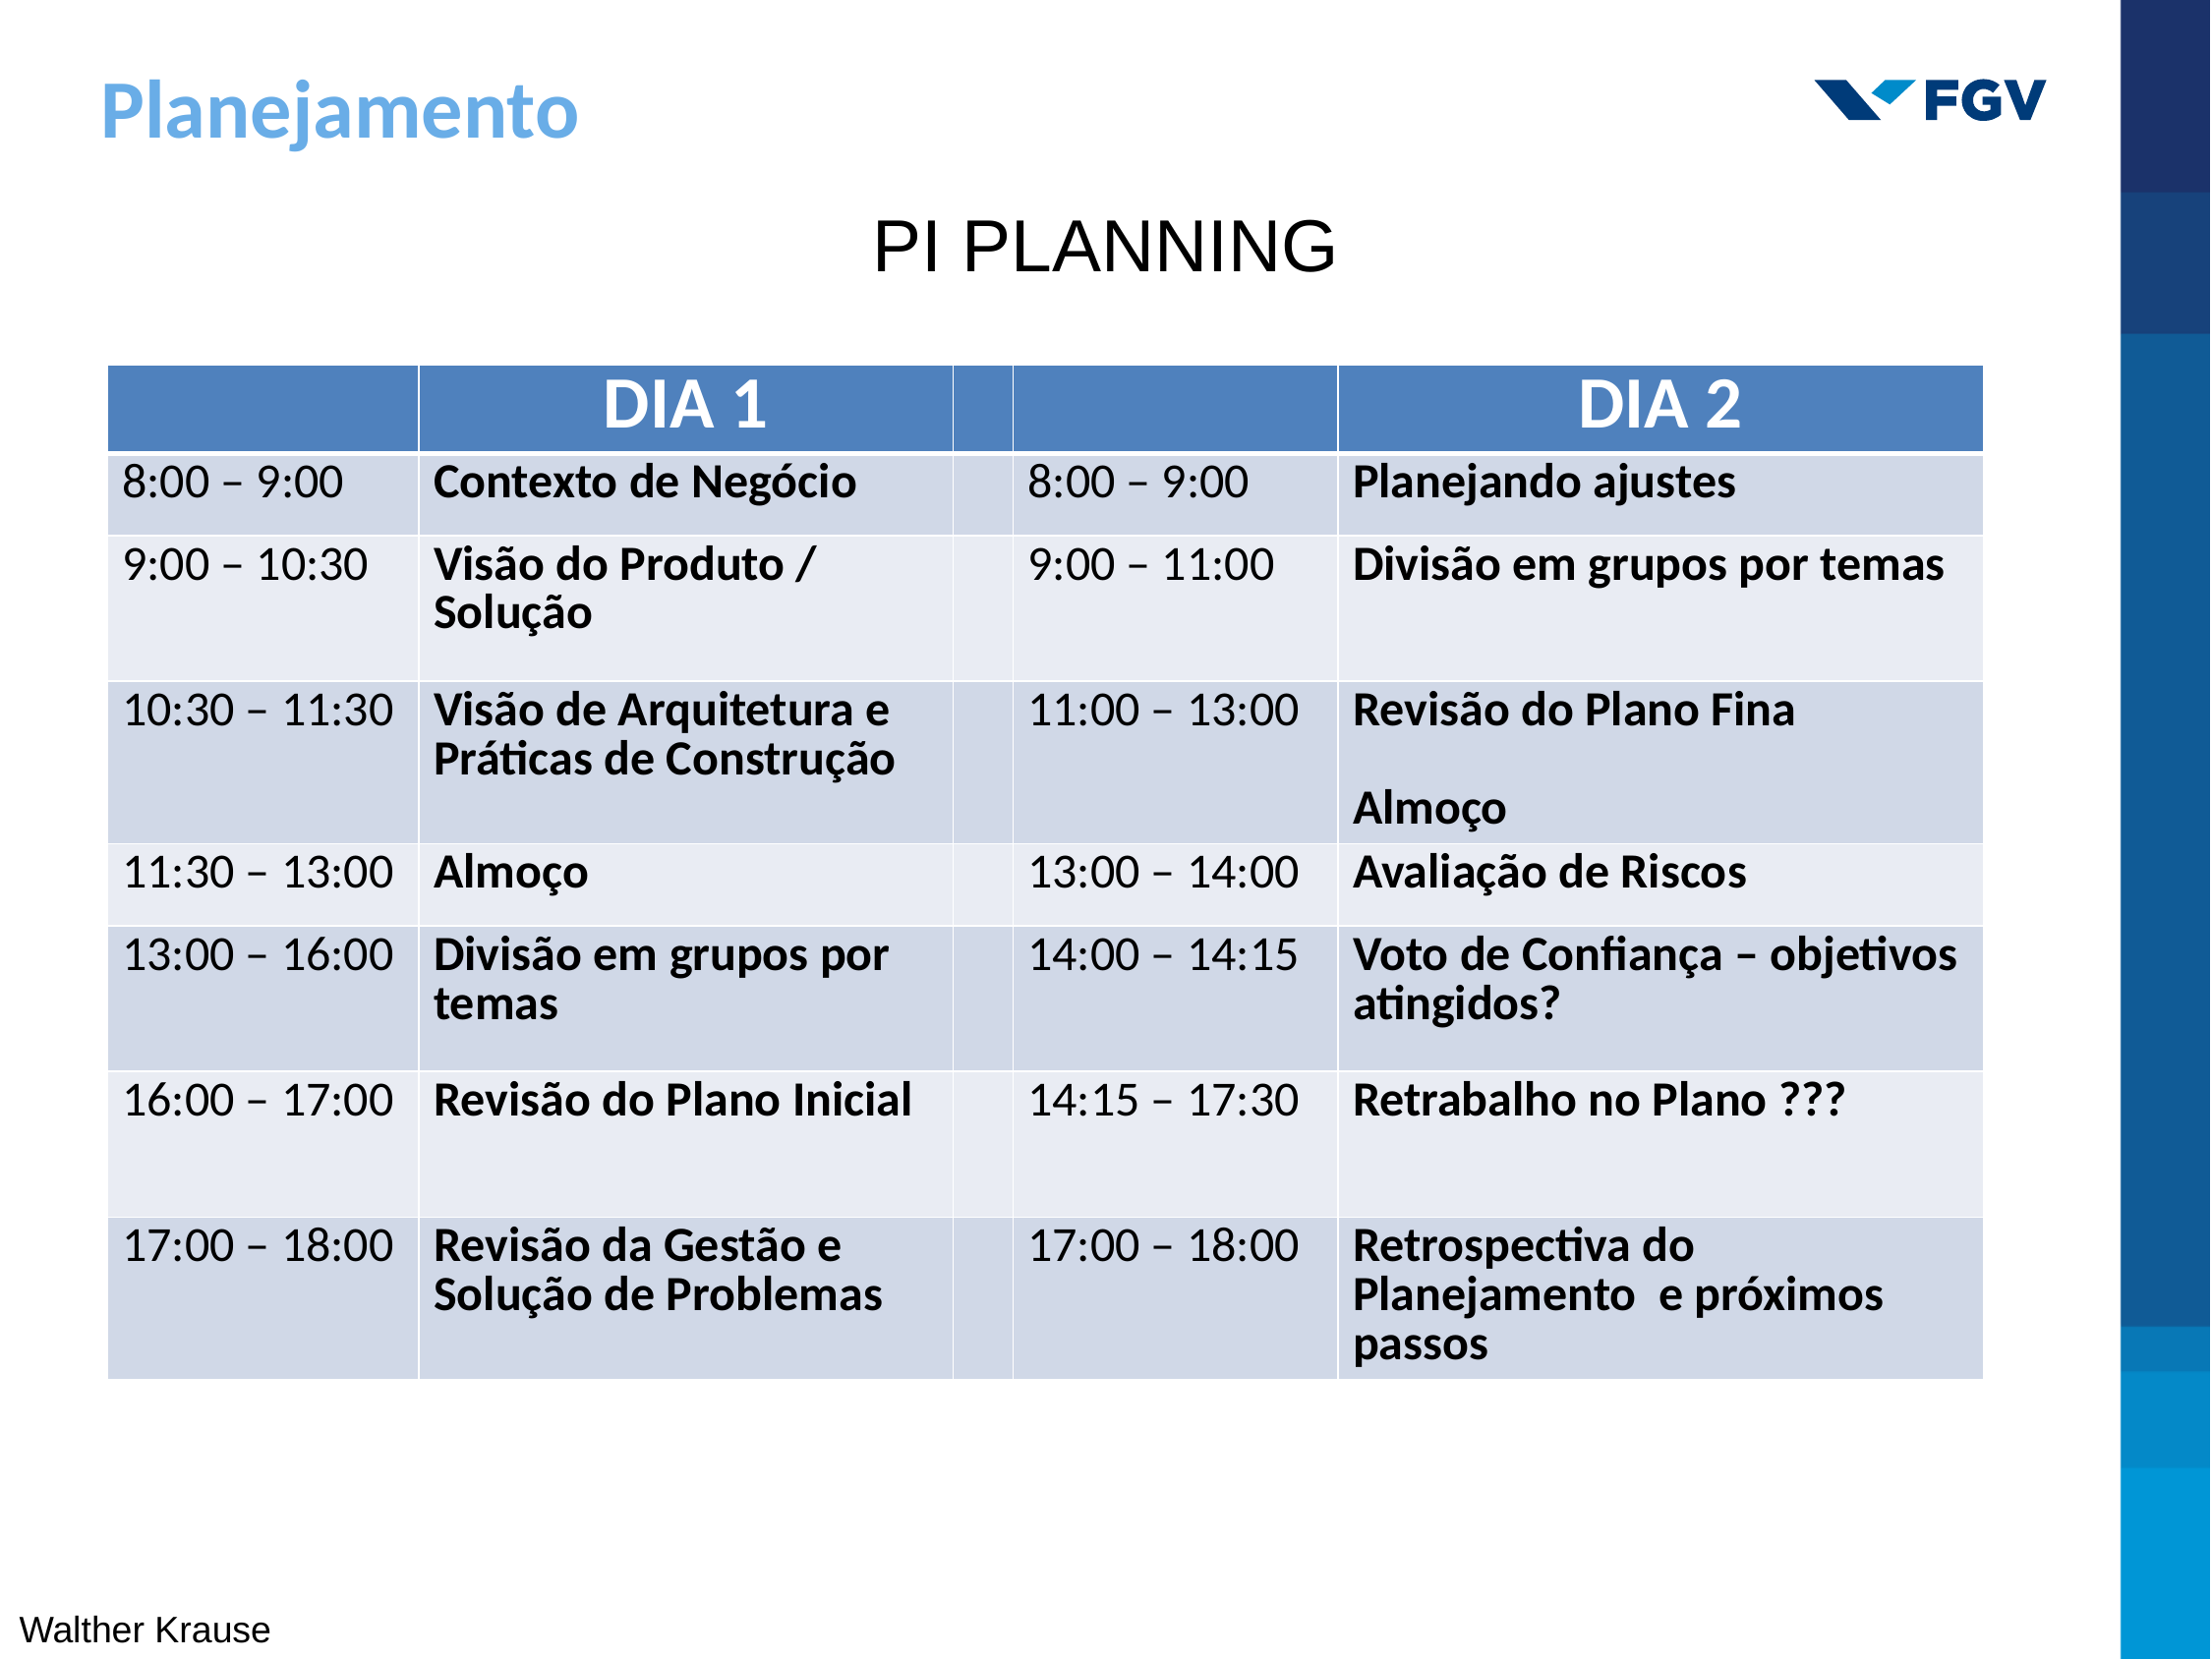

Planejamento
PI PLANNING
|  | DIA 1 |  |  | DIA 2 |
| --- | --- | --- | --- | --- |
| 8:00 – 9:00 | Contexto de Negócio |  | 8:00 – 9:00 | Planejando ajustes |
| 9:00 – 10:30 | Visão do Produto / Solução |  | 9:00 – 11:00 | Divisão em grupos por temas |
| 10:30 – 11:30 | Visão de Arquitetura e Práticas de Construção |  | 11:00 – 13:00 | Revisão do Plano Fina Almoço |
| 11:30 – 13:00 | Almoço |  | 13:00 – 14:00 | Avaliação de Riscos |
| 13:00 – 16:00 | Divisão em grupos por temas |  | 14:00 – 14:15 | Voto de Confiança – objetivos atingidos? |
| 16:00 – 17:00 | Revisão do Plano Inicial |  | 14:15 – 17:30 | Retrabalho no Plano ??? |
| 17:00 – 18:00 | Revisão da Gestão e Solução de Problemas |  | 17:00 – 18:00 | Retrospectiva do Planejamento e próximos passos |